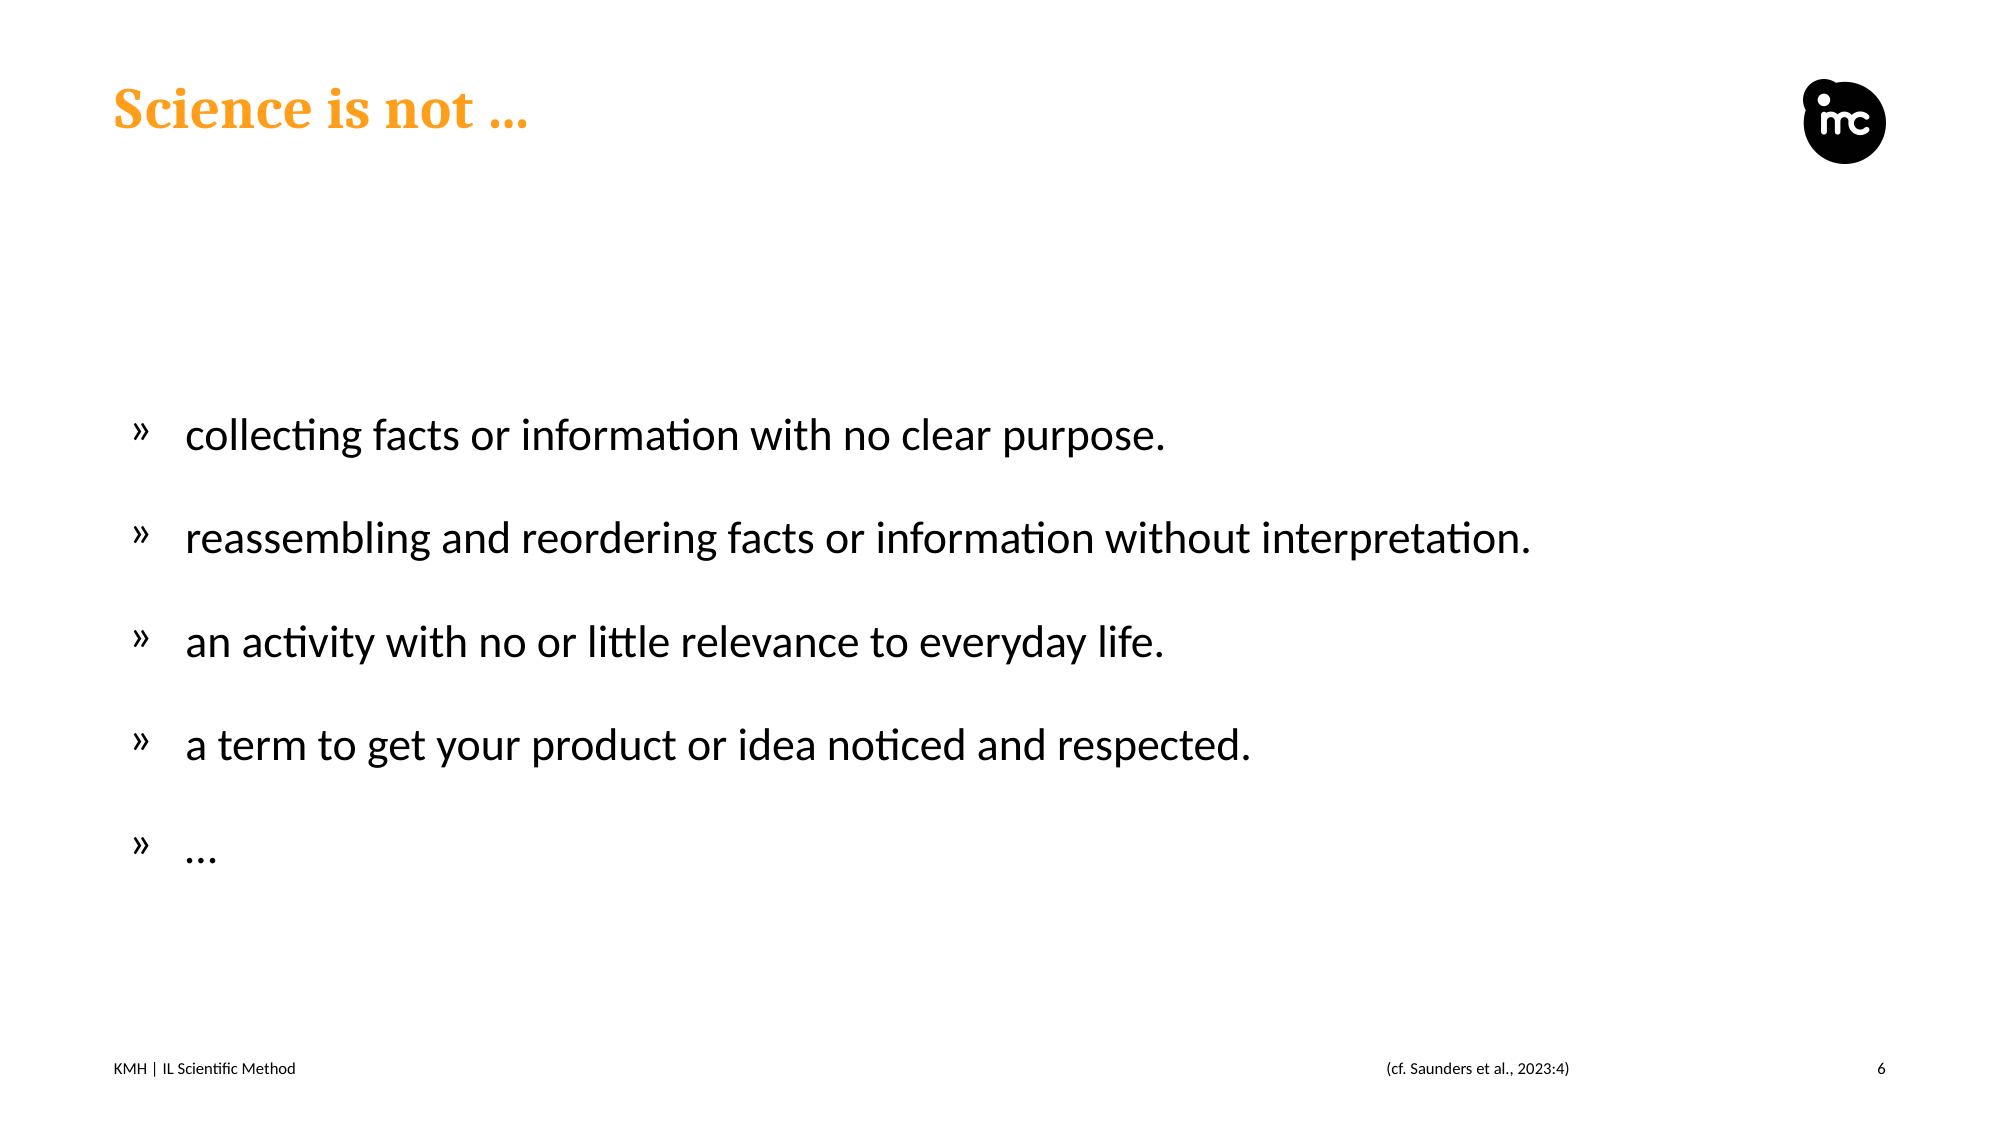

# Science is not …
collecting facts or information with no clear purpose.
reassembling and reordering facts or information without interpretation.
an activity with no or little relevance to everyday life.
a term to get your product or idea noticed and respected.
…
KMH | IL Scientific Method
(cf. Saunders et al., 2023:4)
6